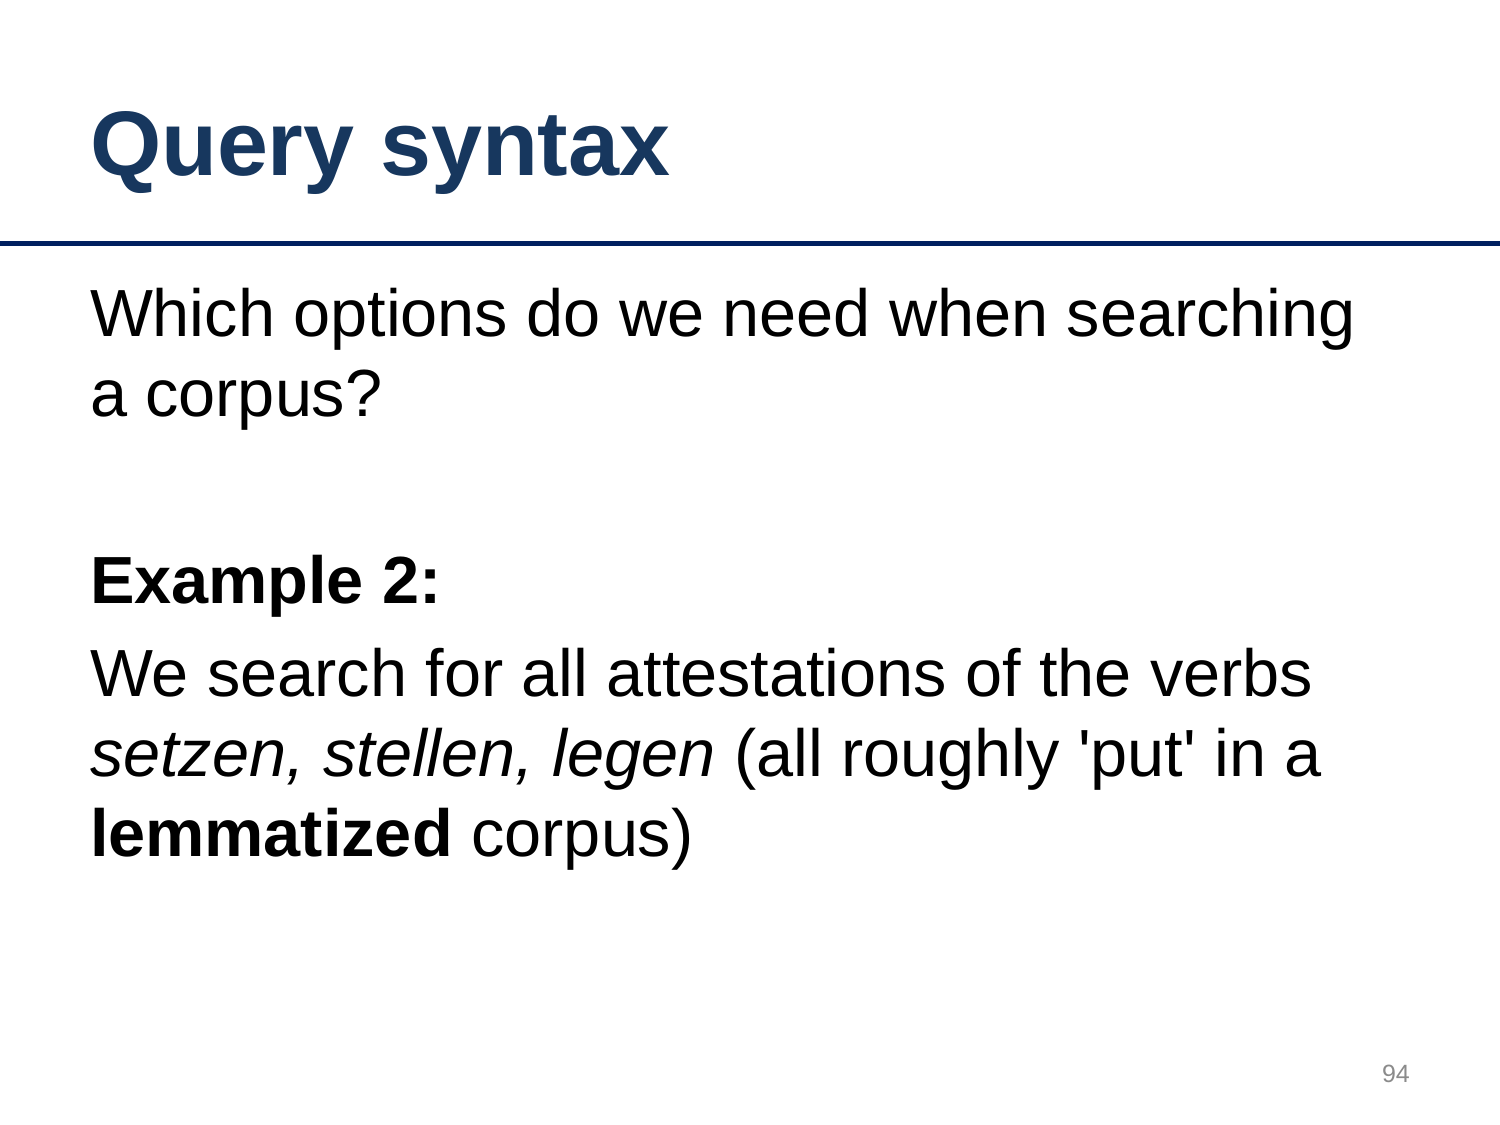

# Query syntax
Which options do we need when searching a corpus?

Example 2:
We search for all attestations of the verbs setzen, stellen, legen (all roughly 'put' in a lemmatized corpus)
94